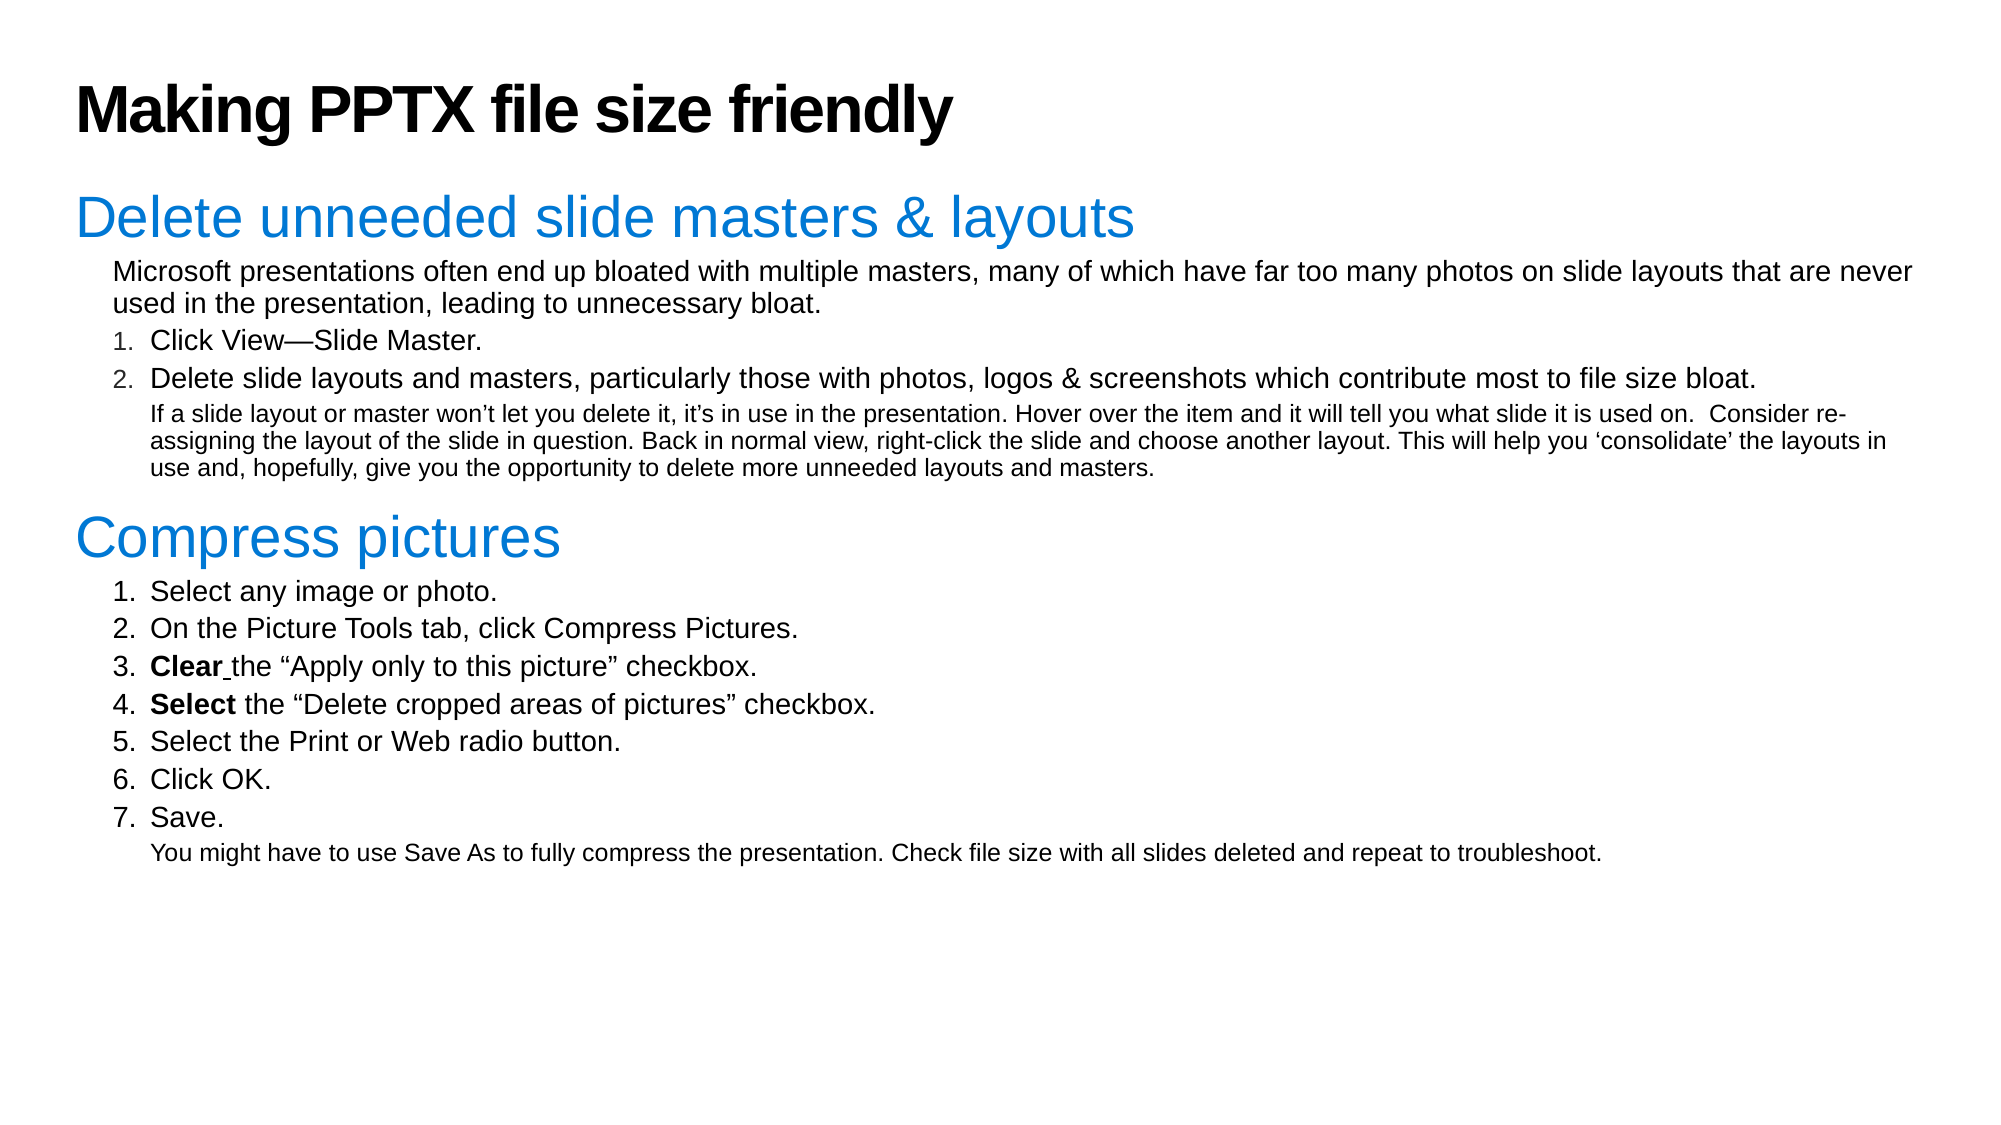

# Making PPTX file size friendly
Delete unneeded slide masters & layouts
Microsoft presentations often end up bloated with multiple masters, many of which have far too many photos on slide layouts that are never used in the presentation, leading to unnecessary bloat.
Click View—Slide Master.
Delete slide layouts and masters, particularly those with photos, logos & screenshots which contribute most to file size bloat.
If a slide layout or master won’t let you delete it, it’s in use in the presentation. Hover over the item and it will tell you what slide it is used on.  Consider re-assigning the layout of the slide in question. Back in normal view, right-click the slide and choose another layout. This will help you ‘consolidate’ the layouts in use and, hopefully, give you the opportunity to delete more unneeded layouts and masters.
Compress pictures
1.	Select any image or photo.
2.	On the Picture Tools tab, click Compress Pictures.
3.	Clear the “Apply only to this picture” checkbox.
4.	Select the “Delete cropped areas of pictures” checkbox.
5.	Select the Print or Web radio button.
6.	Click OK.
7.	Save.
You might have to use Save As to fully compress the presentation. Check file size with all slides deleted and repeat to troubleshoot.